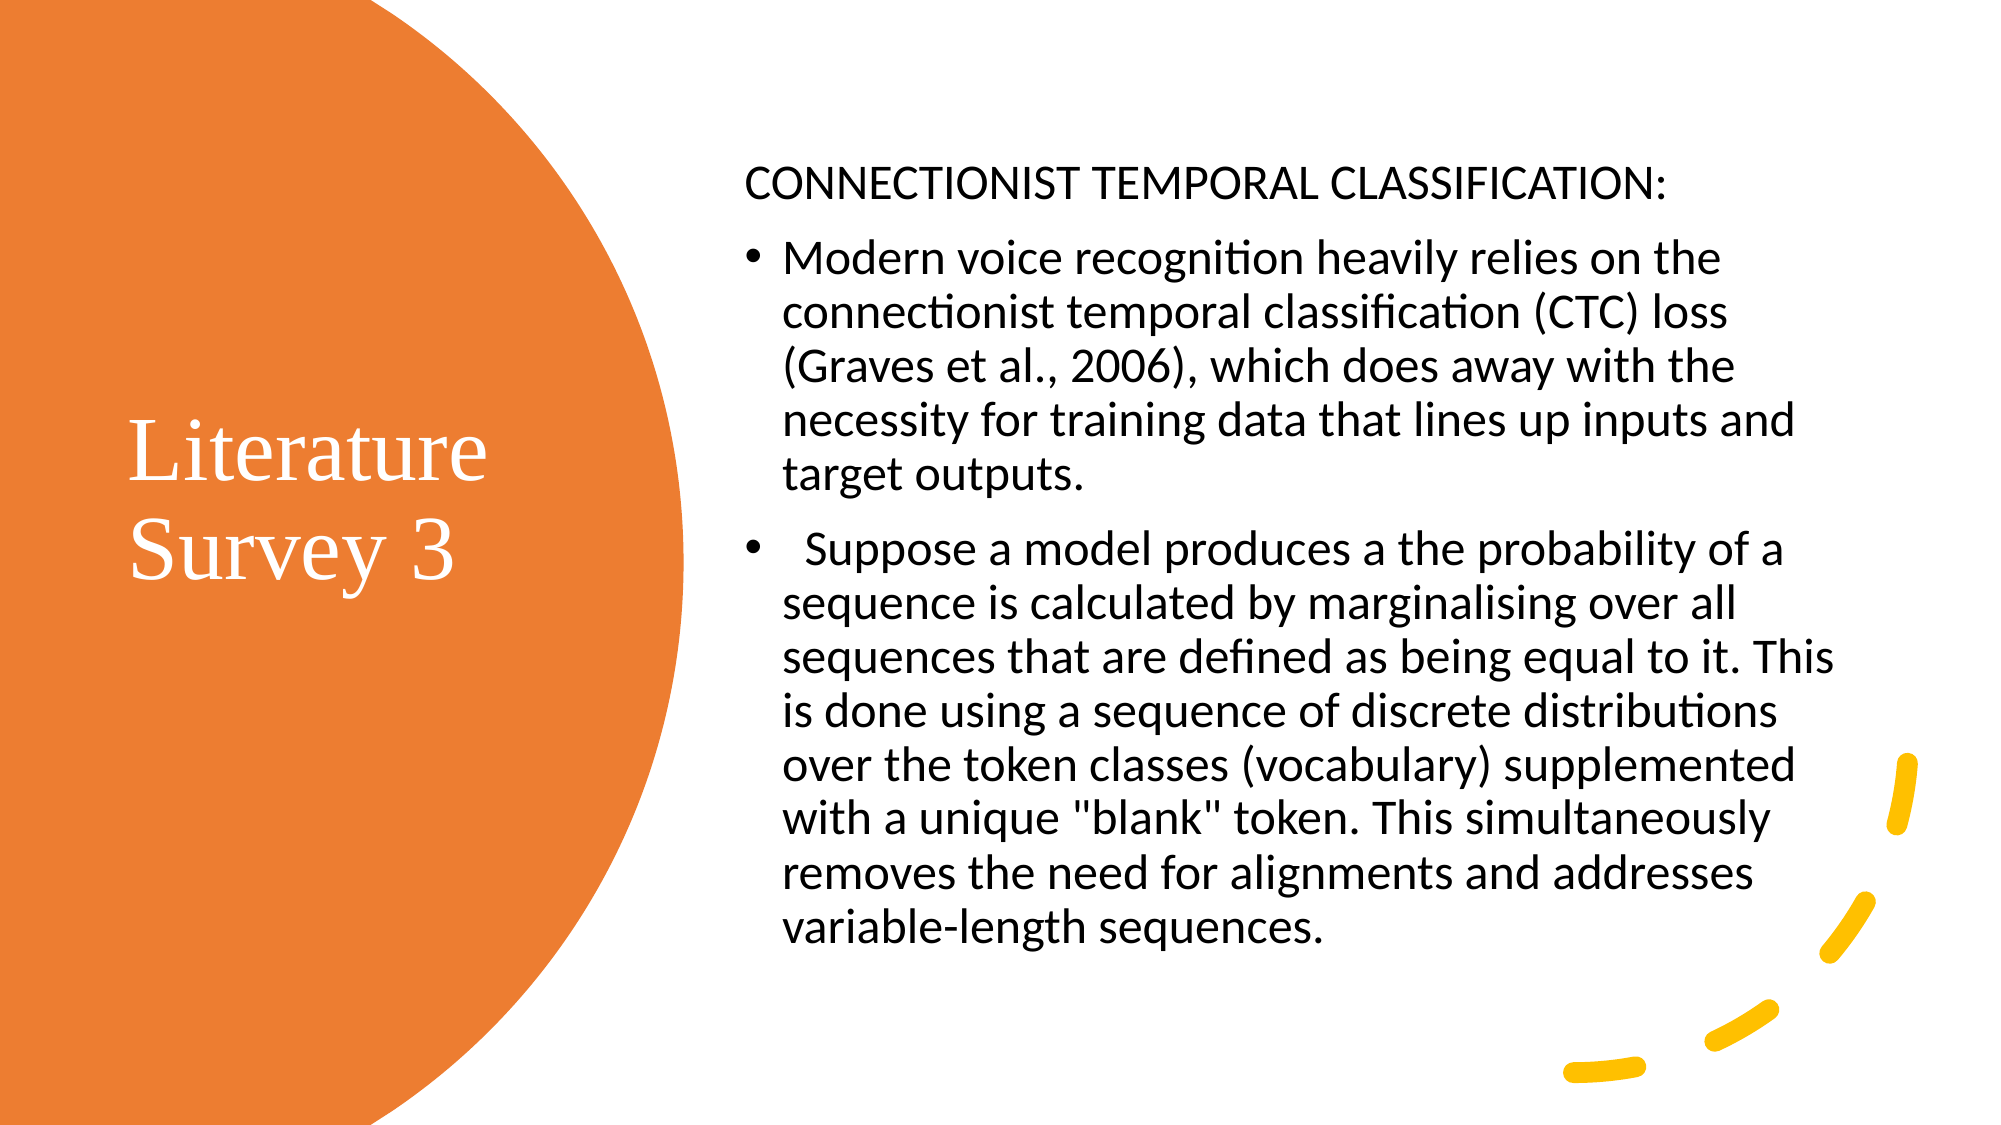

CONNECTIONIST TEMPORAL CLASSIFICATION:
Modern voice recognition heavily relies on the connectionist temporal classification (CTC) loss (Graves et al., 2006), which does away with the necessity for training data that lines up inputs and target outputs.
  Suppose a model produces a the probability of a sequence is calculated by marginalising over all sequences that are defined as being equal to it. This is done using a sequence of discrete distributions over the token classes (vocabulary) supplemented with a unique "blank" token. This simultaneously removes the need for alignments and addresses variable-length sequences.
# Literature Survey 3